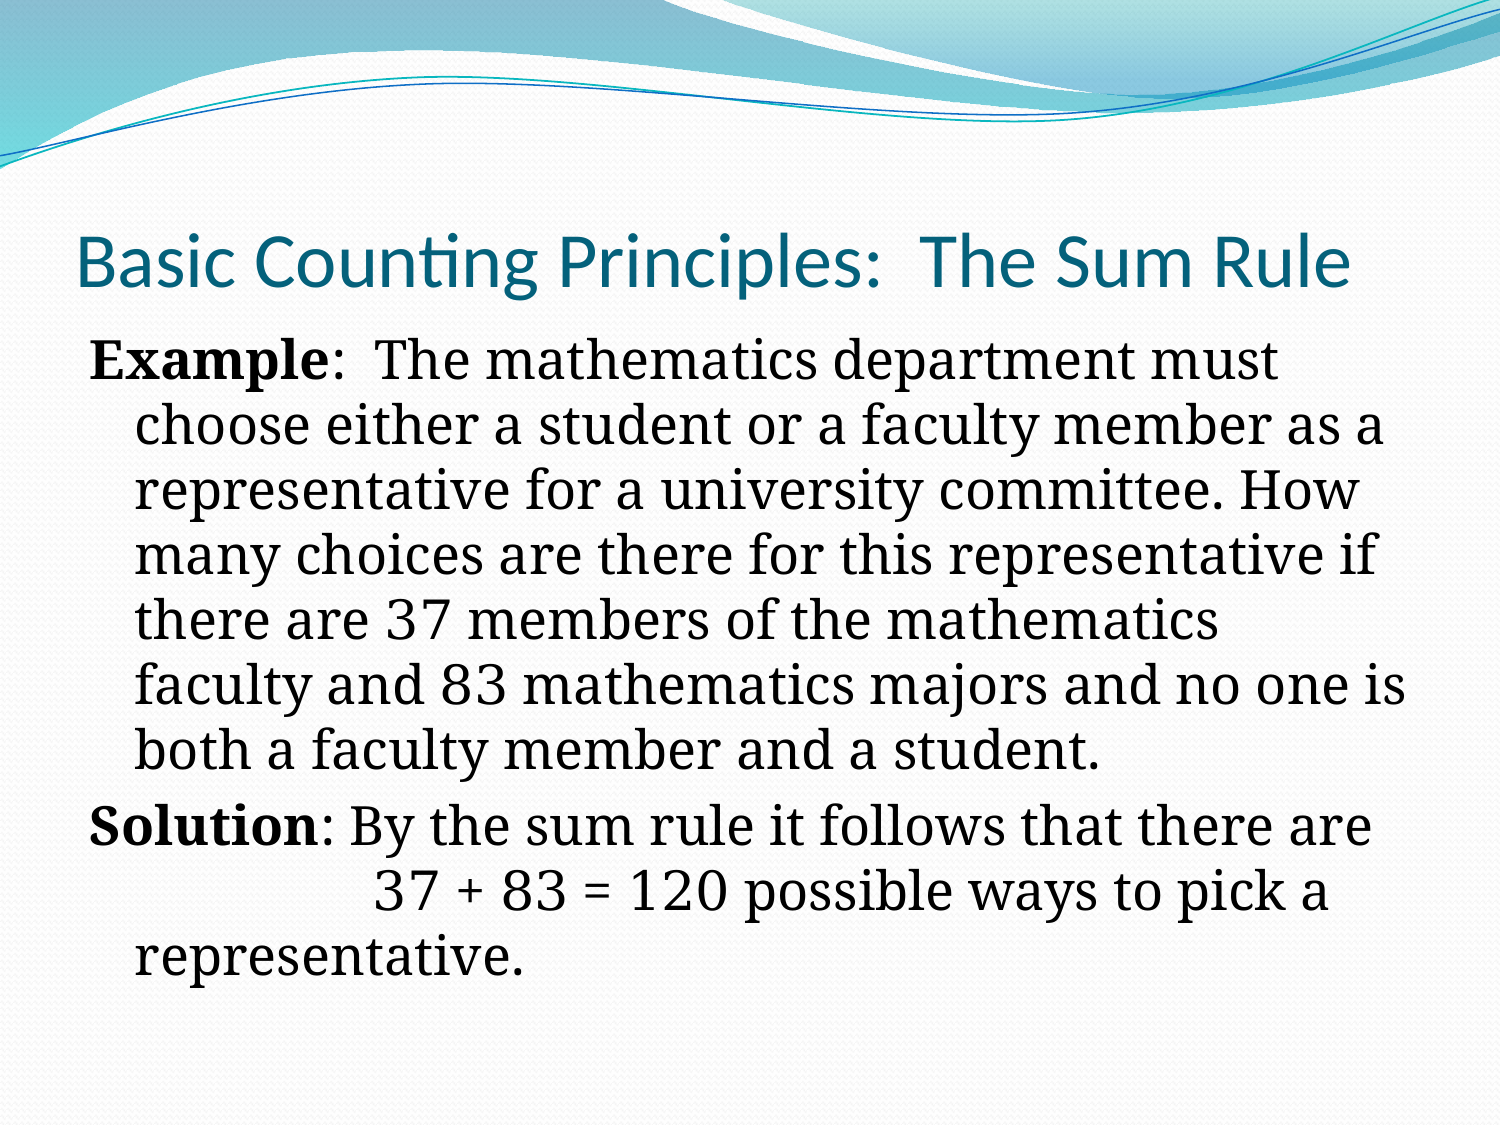

# Basic Counting Principles:  The Sum Rule
Example:  The mathematics department must choose either a student or a faculty member as a representative for a university committee. How many choices are there for this representative if there are 37 members of the mathematics faculty and 83 mathematics majors and no one is both a faculty member and a student.
Solution: By the sum rule it follows that there are                    37 + 83 = 120 possible ways to pick a representative.